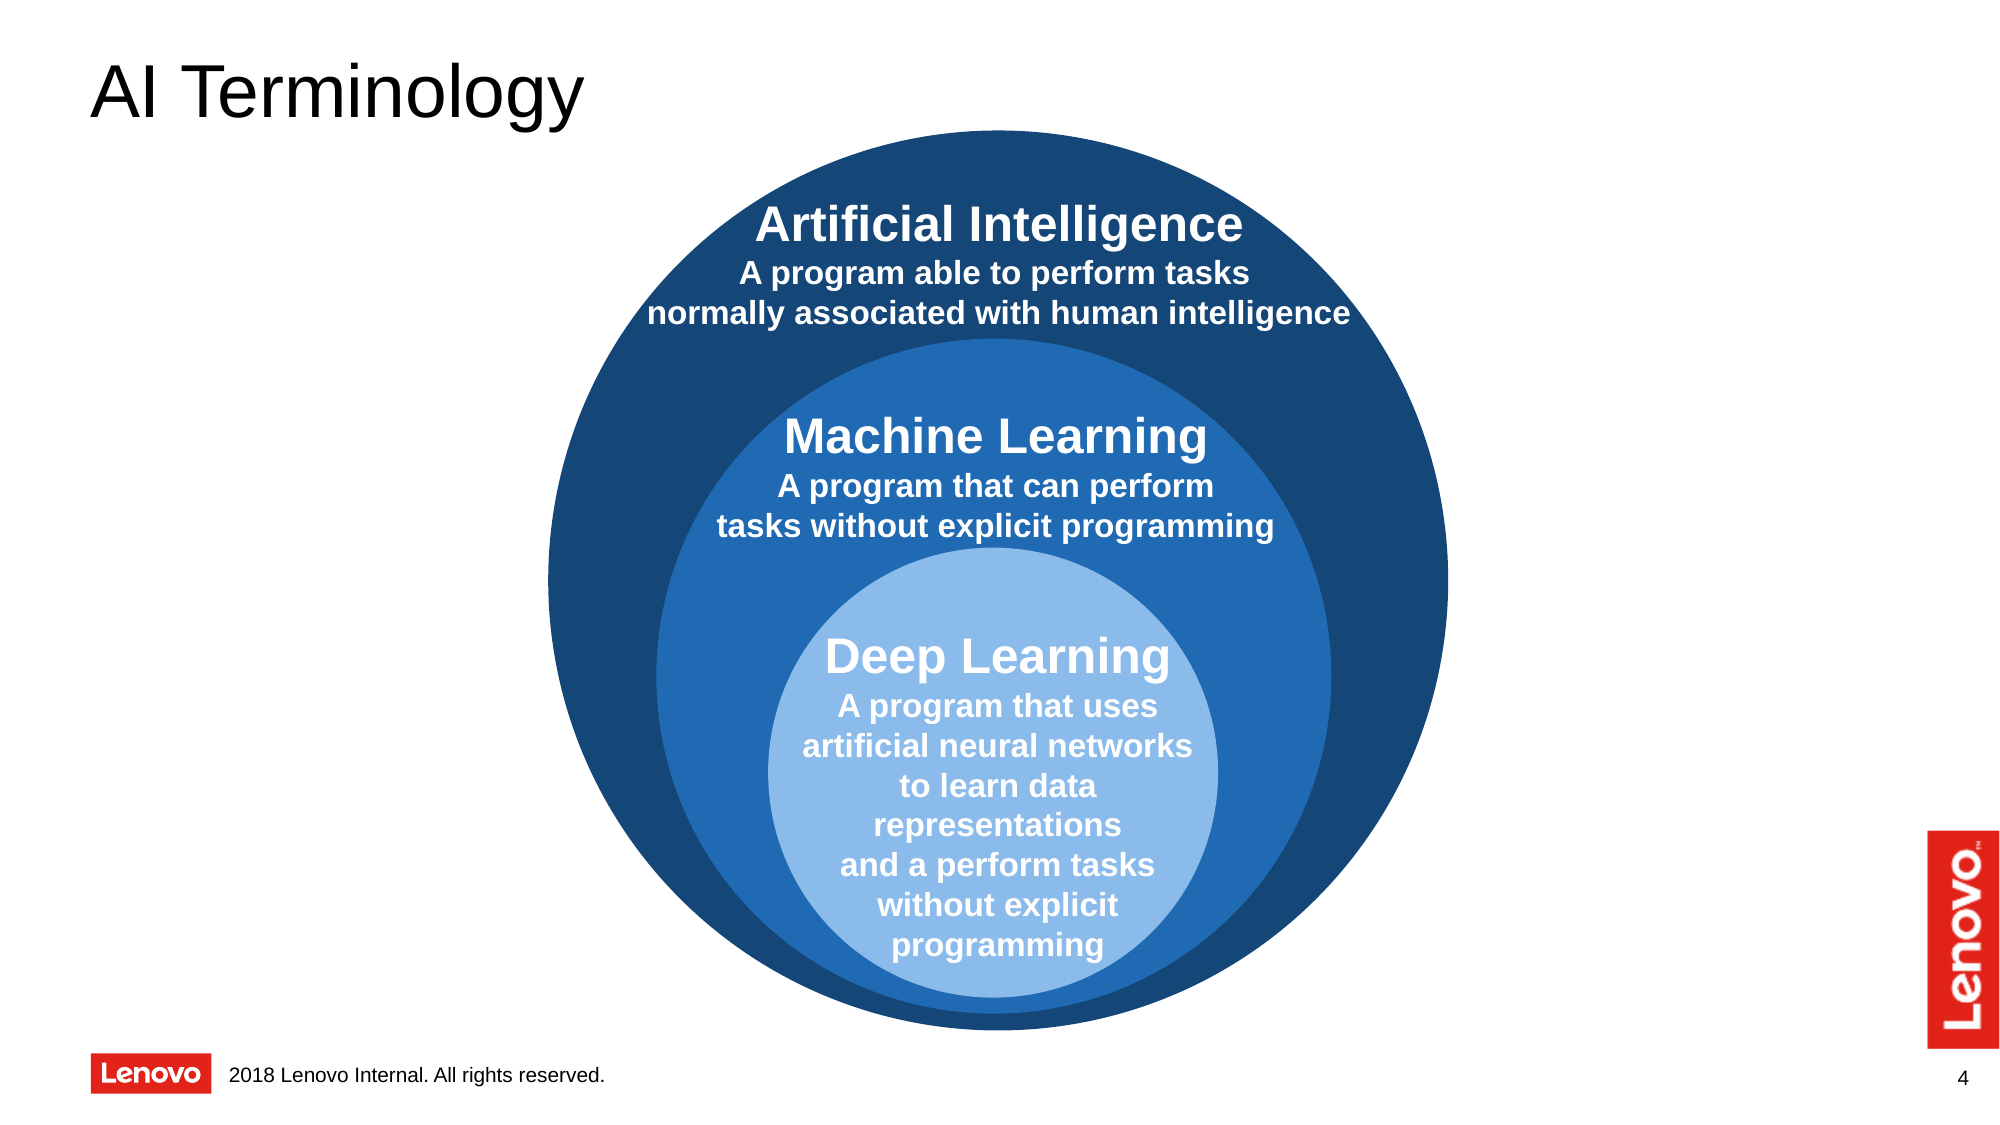

# AI Terminology

Artificial Intelligence
A program able to perform tasks
normally associated with human intelligence

Machine Learning
A program that can perform
tasks without explicit programming

Deep Learning
A program that uses
artificial neural networks
to learn data representations
and a perform tasks without explicit programming